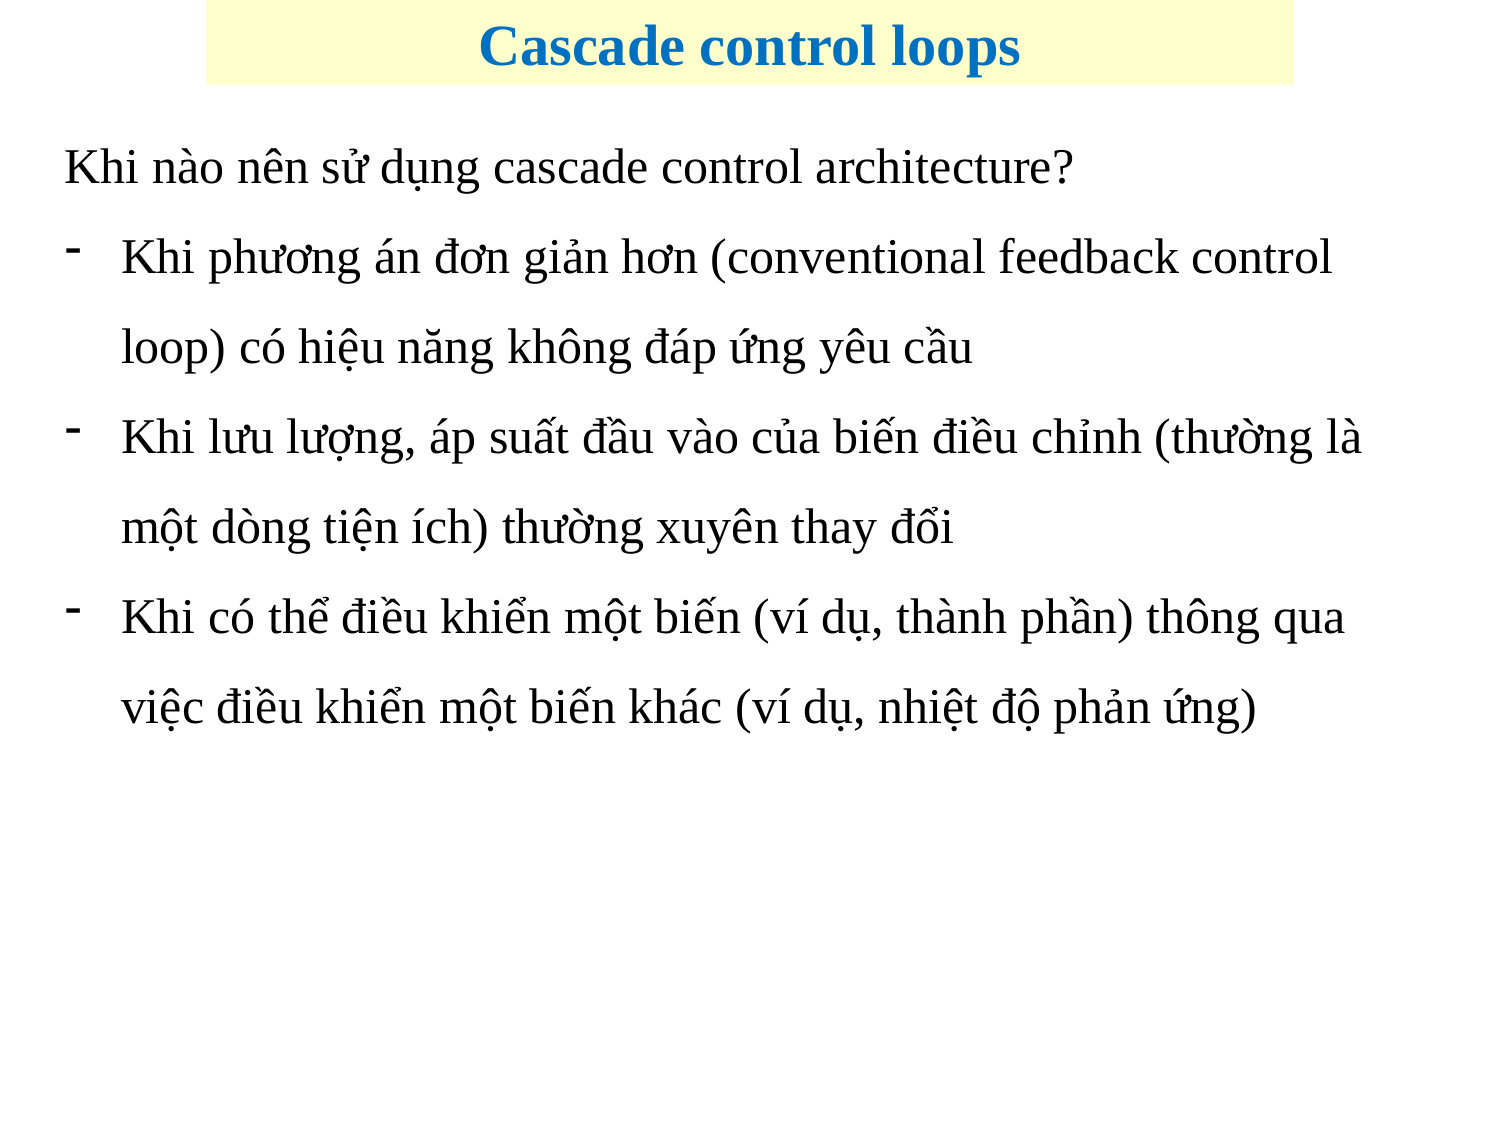

Cascade control loops
Khi nào nên sử dụng cascade control architecture?
Khi phương án đơn giản hơn (conventional feedback control loop) có hiệu năng không đáp ứng yêu cầu
Khi lưu lượng, áp suất đầu vào của biến điều chỉnh (thường là một dòng tiện ích) thường xuyên thay đổi
Khi có thể điều khiển một biến (ví dụ, thành phần) thông qua việc điều khiển một biến khác (ví dụ, nhiệt độ phản ứng)